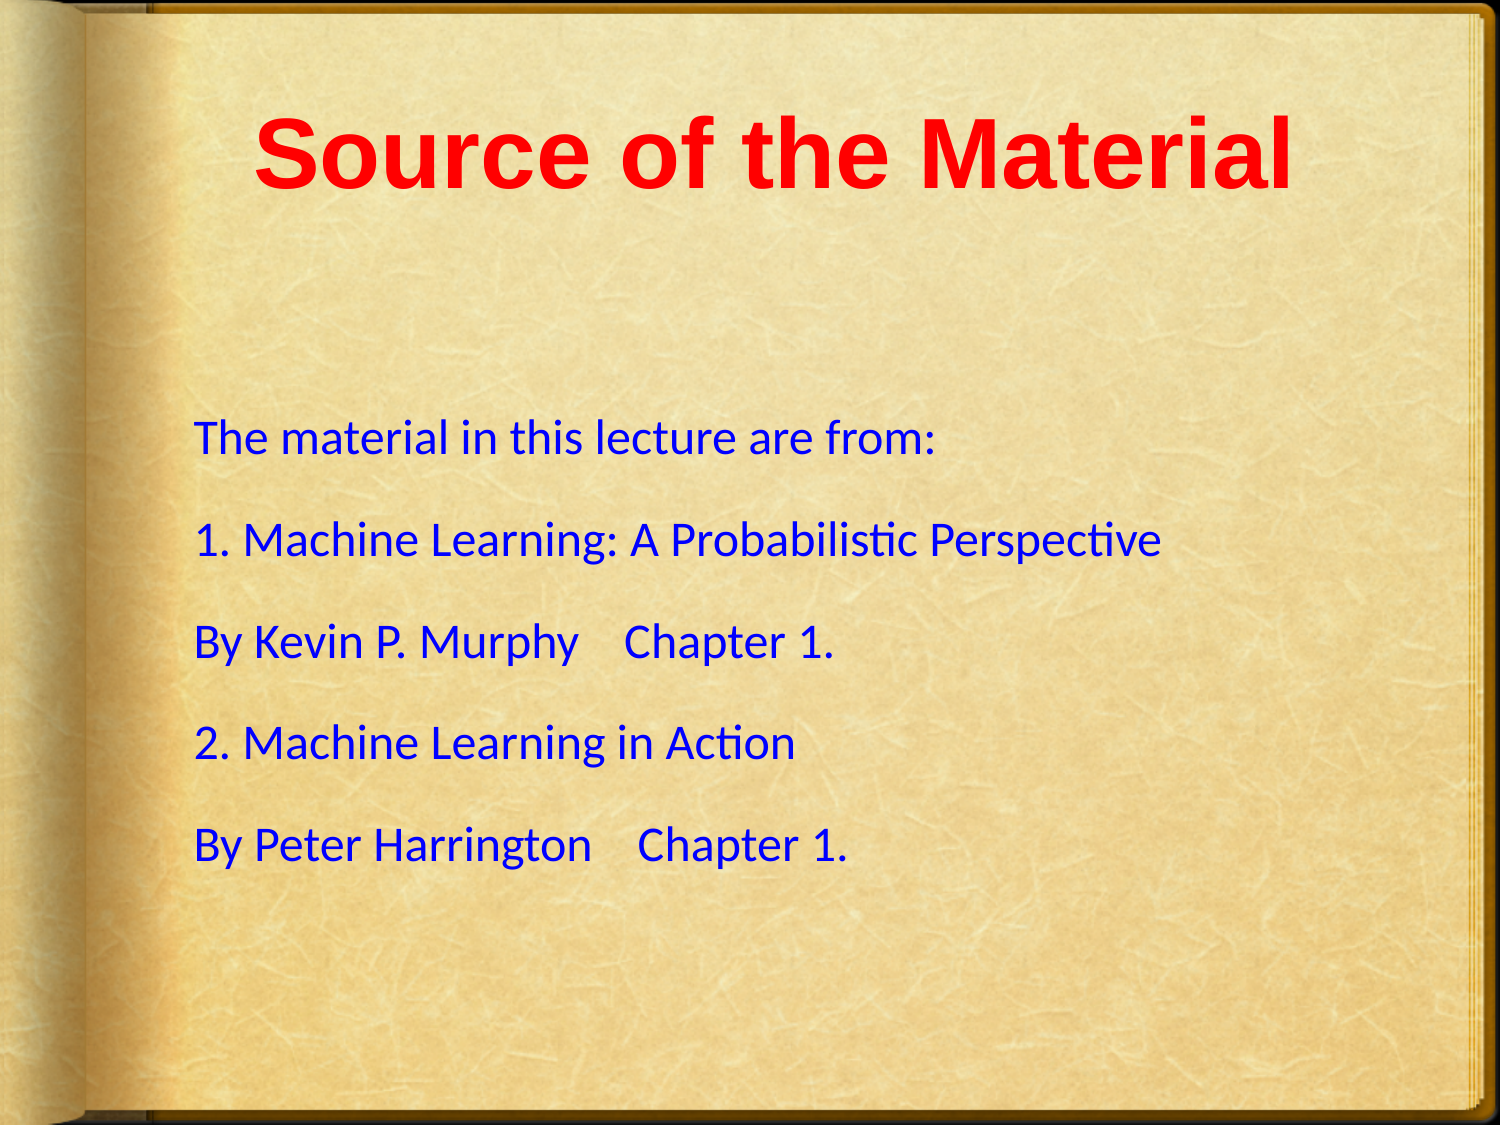

# Source of the Material

The material in this lecture are from:
1. Machine Learning: A Probabilistic Perspective
By Kevin P. Murphy    Chapter 1.
2. Machine Learning in Action
By Peter Harrington    Chapter 1.